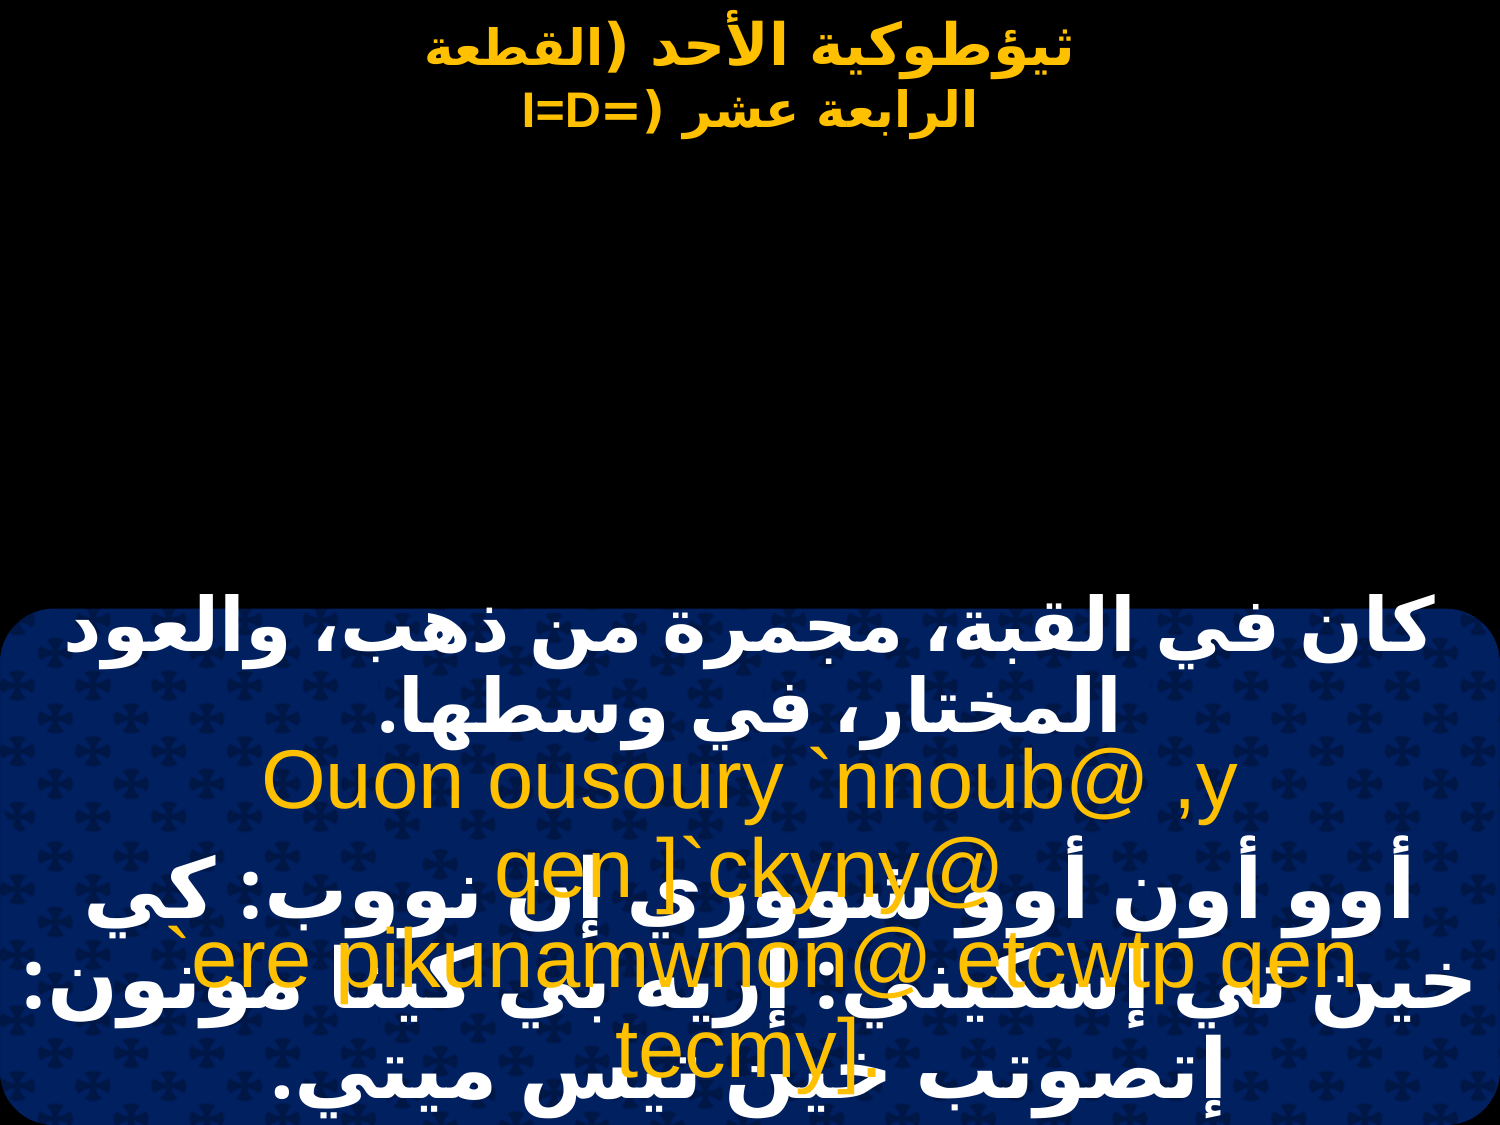

كان في القبة، مجمرة من ذهب، والعود المختار، في وسطها.
Ouon ousoury `nnoub@ ,y qen ]`ckyny@
 `ere pikunamwnon@ etcwtp qen tecmy].
أوو أون أوو شووري إن نووب: كي خين تي إسكيني: إريه بي كينا مونون: إتصوتب خين تيس ميتي.